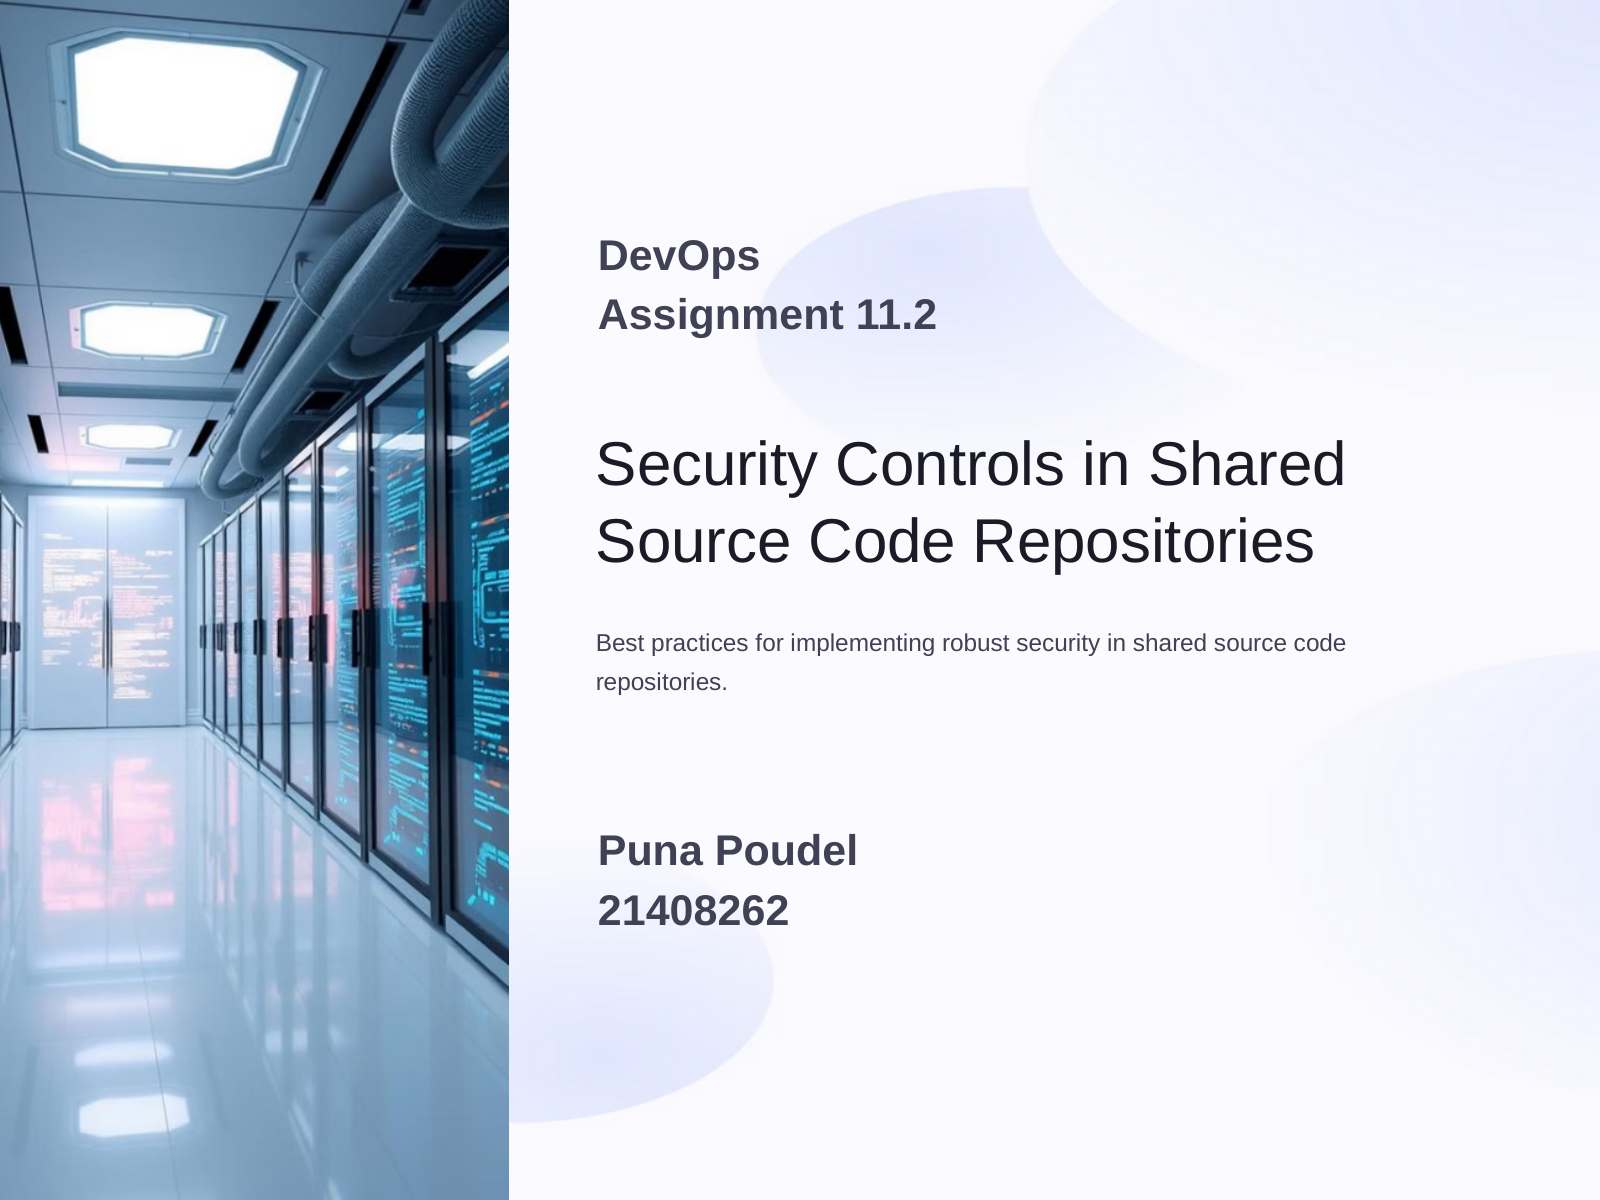

DevOps

Assignment 11.2

Security Controls in Shared Source Code Repositories

Best practices for implementing robust security in shared source code repositories.

Puna Poudel
21408262